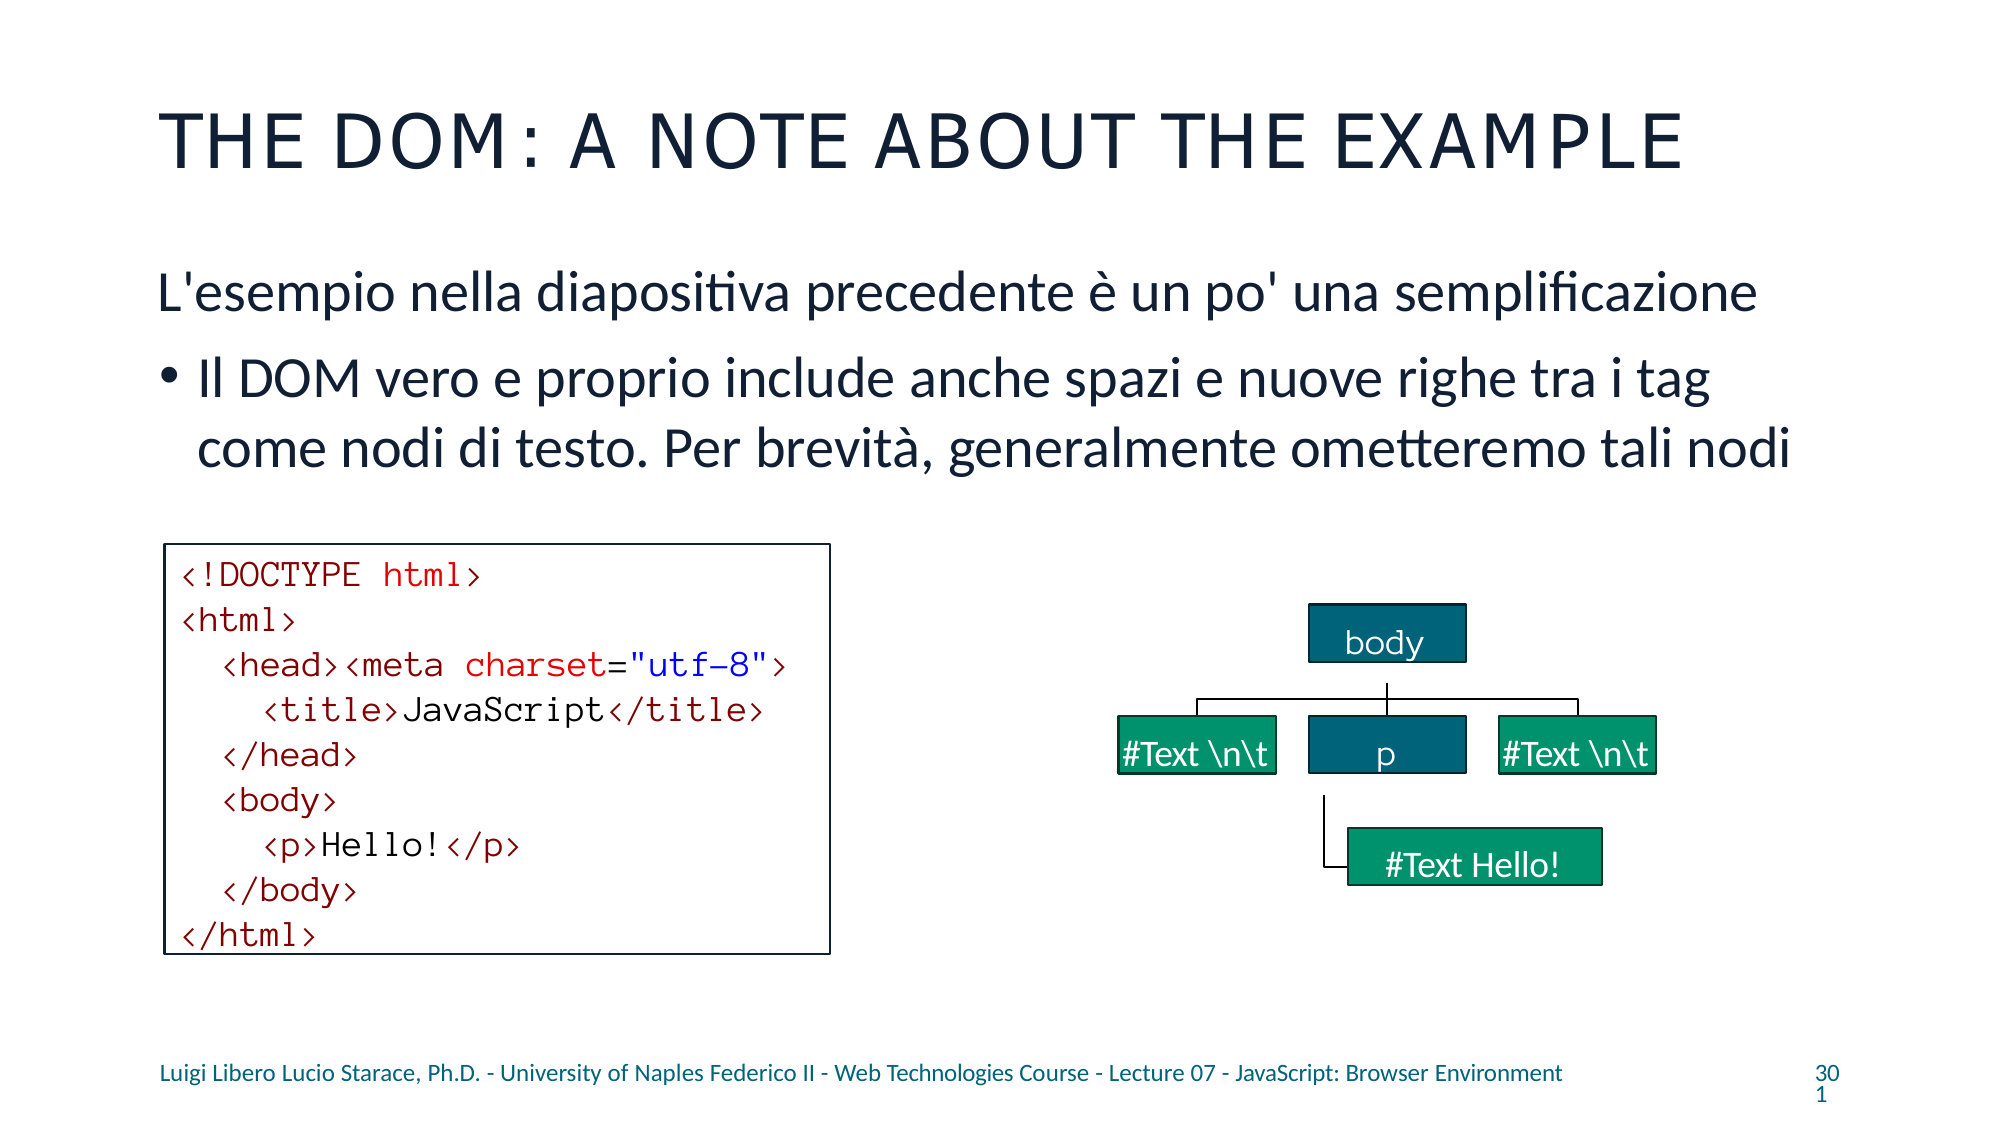

# THE DOM: A NOTE ABOUT THE EXAMPLE
L'esempio nella diapositiva precedente è un po' una semplificazione
Il DOM vero e proprio include anche spazi e nuove righe tra i tag come nodi di testo. Per brevità, generalmente ometteremo tali nodi
<!DOCTYPE html>
<html>
<head><meta charset="utf-8">
<title>JavaScript</title>
</head>
<body>
<p>Hello!</p>
</body>
</html>
body

#Text \n\t
p
#Text \n\t

#Text Hello!
Luigi Libero Lucio Starace, Ph.D. - University of Naples Federico II - Web Technologies Course - Lecture 07 - JavaScript: Browser Environment
301